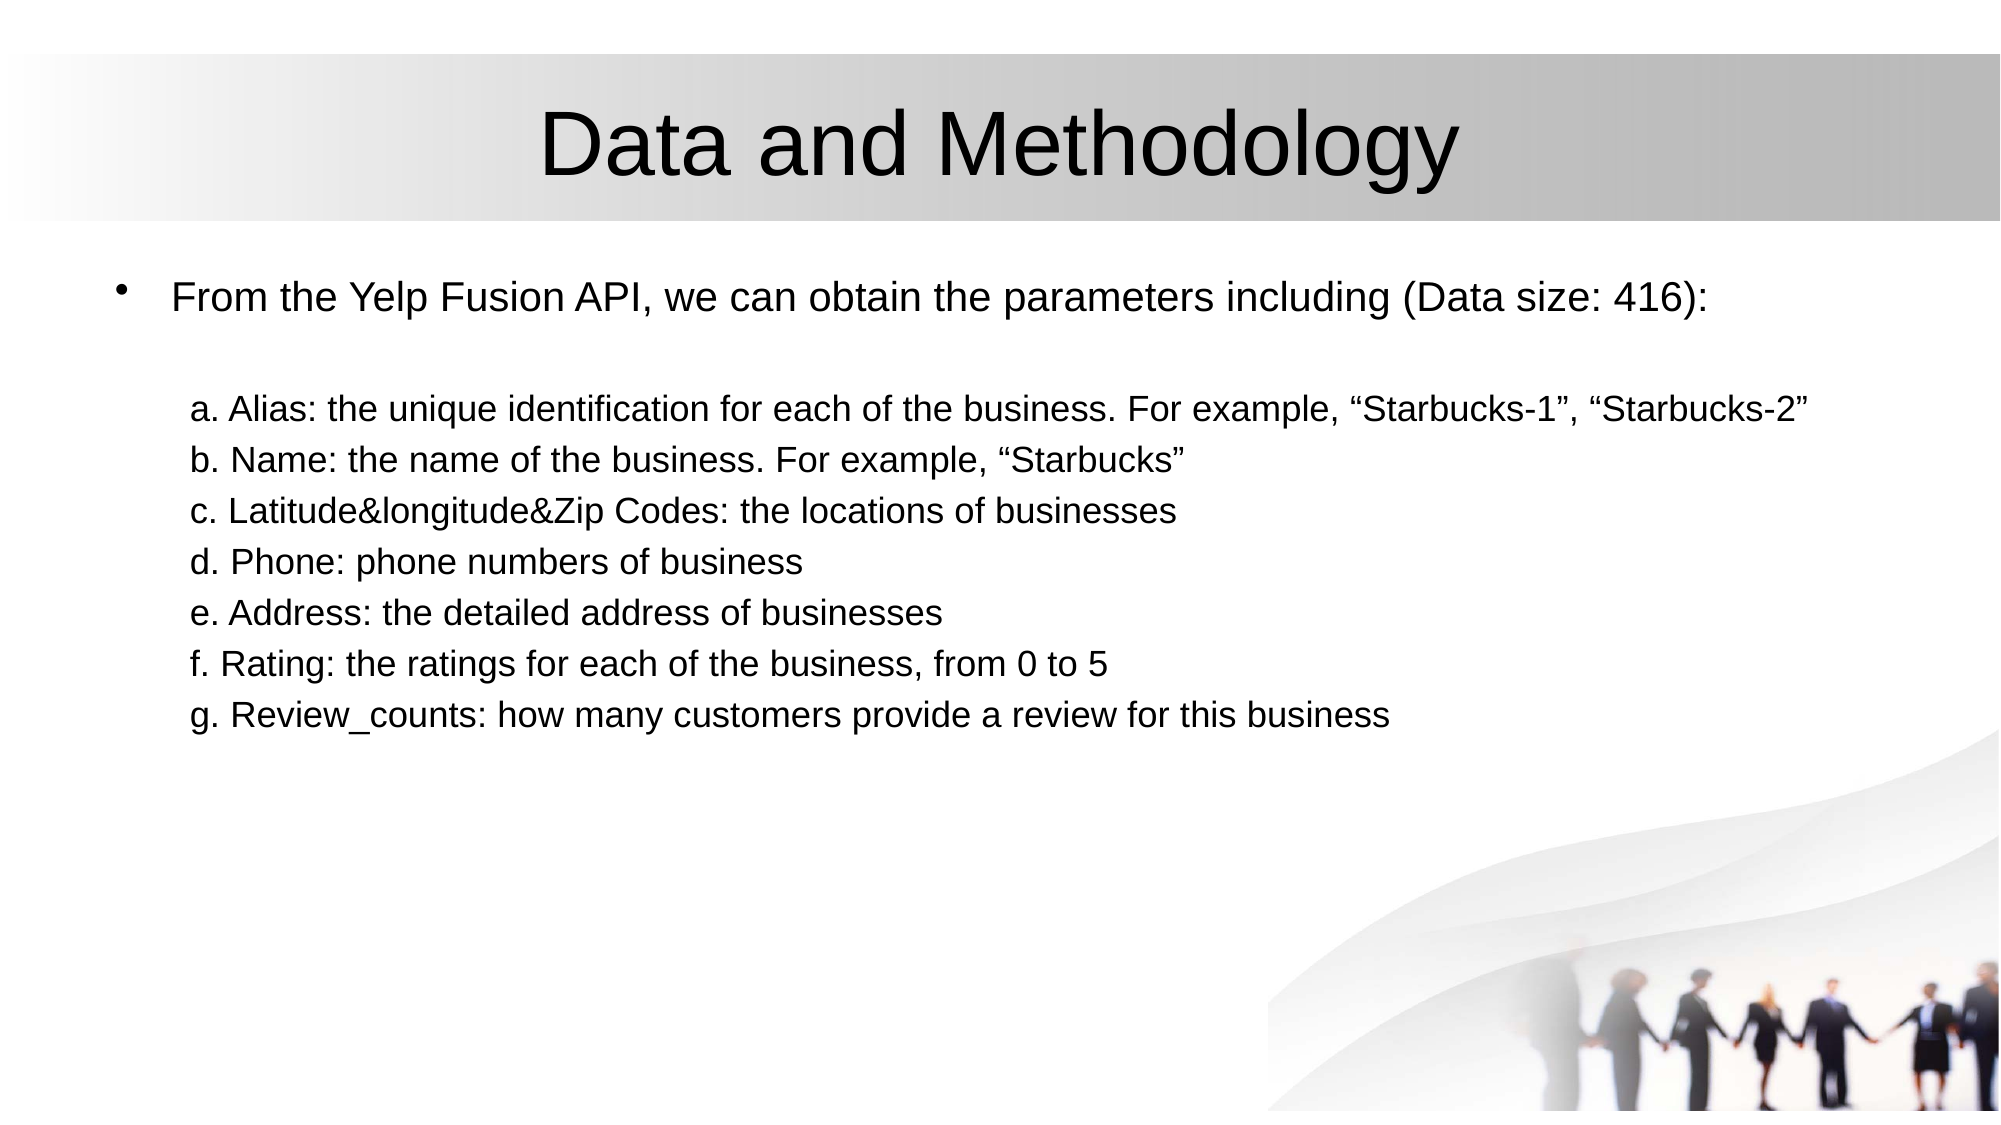

# Data and Methodology
From the Yelp Fusion API, we can obtain the parameters including (Data size: 416):

a. Alias: the unique identification for each of the business. For example, “Starbucks-1”, “Starbucks-2”
b. Name: the name of the business. For example, “Starbucks”
c. Latitude&longitude&Zip Codes: the locations of businesses
d. Phone: phone numbers of business
e. Address: the detailed address of businesses
f. Rating: the ratings for each of the business, from 0 to 5
g. Review_counts: how many customers provide a review for this business